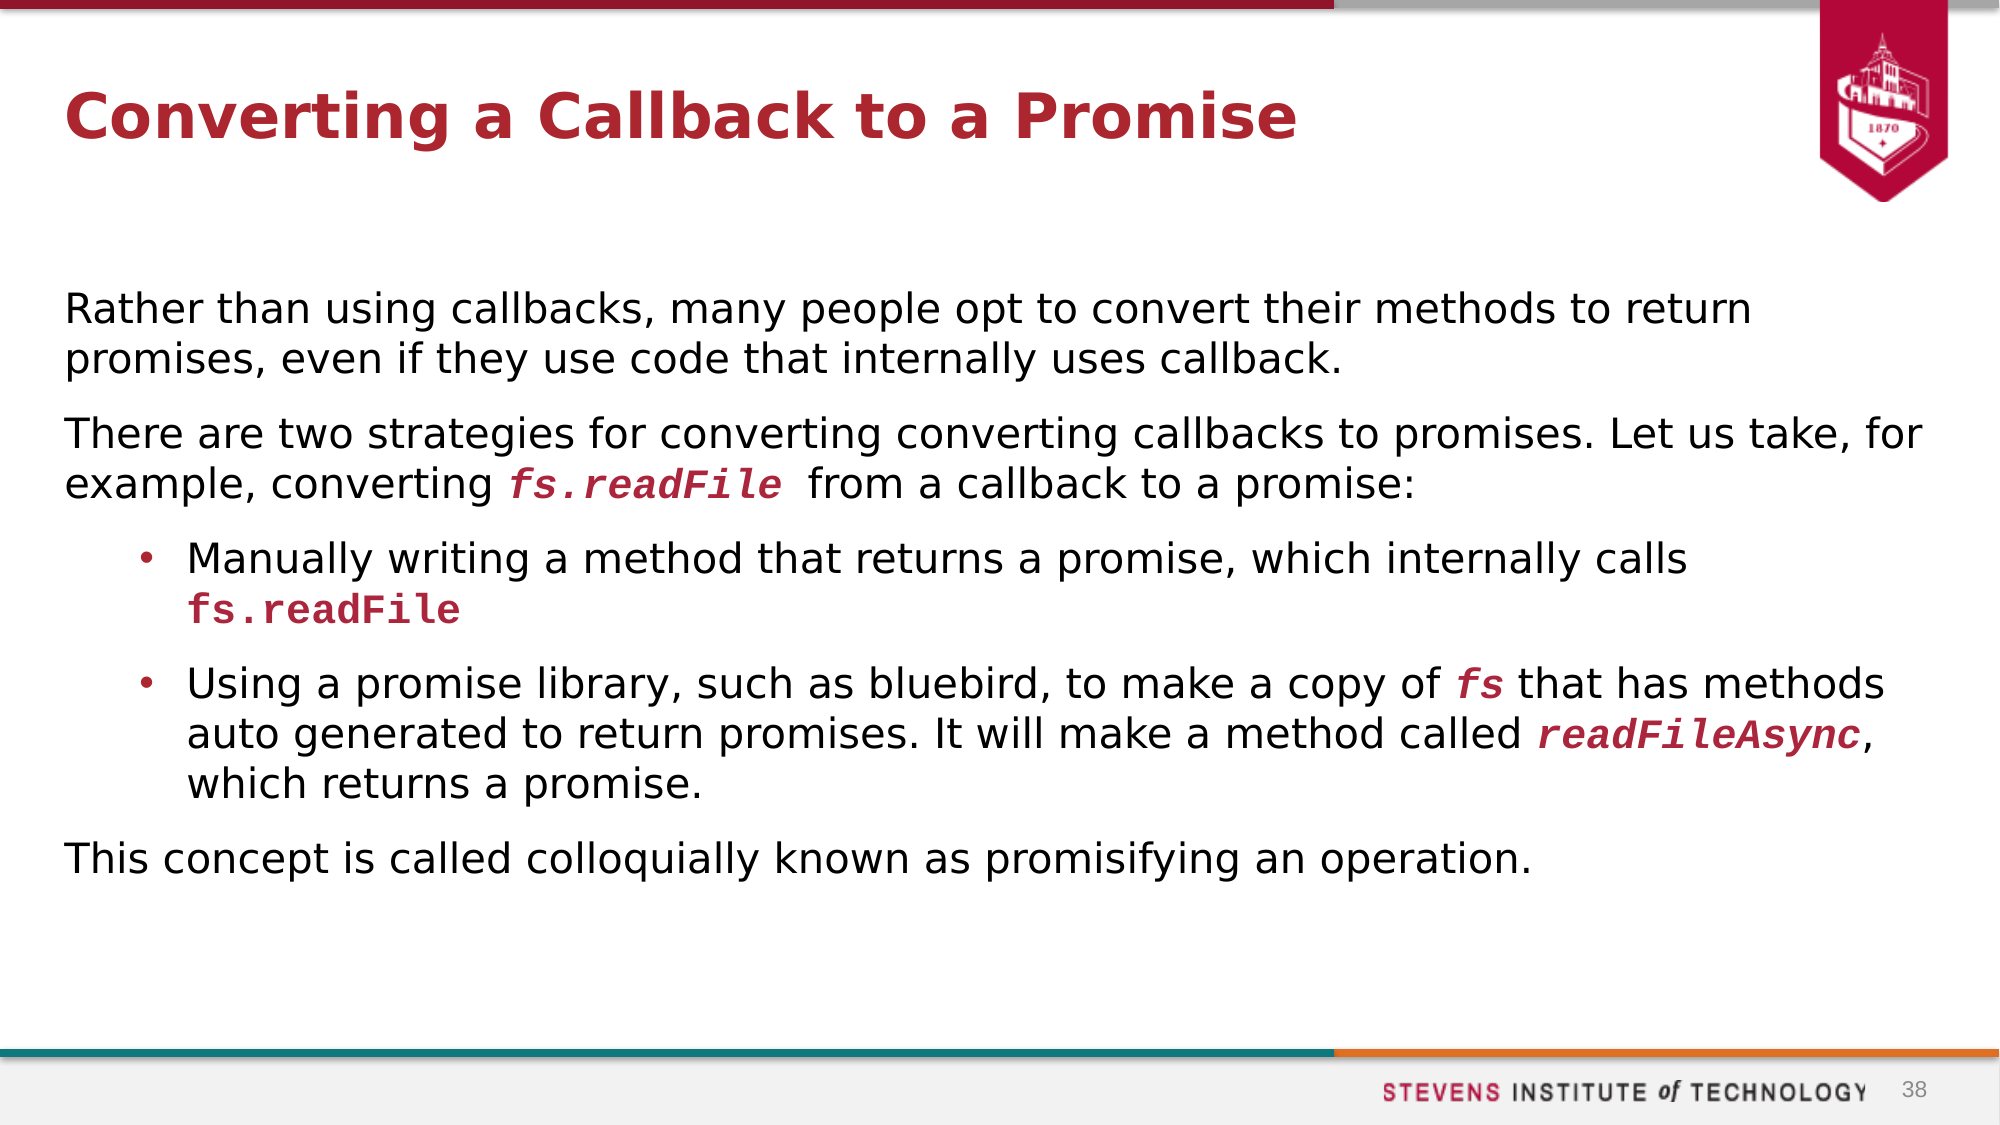

# Converting a Callback to a Promise
Rather than using callbacks, many people opt to convert their methods to return promises, even if they use code that internally uses callback.
There are two strategies for converting converting callbacks to promises. Let us take, for example, converting fs.readFile from a callback to a promise:
Manually writing a method that returns a promise, which internally calls fs.readFile
Using a promise library, such as bluebird, to make a copy of fs that has methods auto generated to return promises. It will make a method called readFileAsync, which returns a promise.
This concept is called colloquially known as promisifying an operation.
38